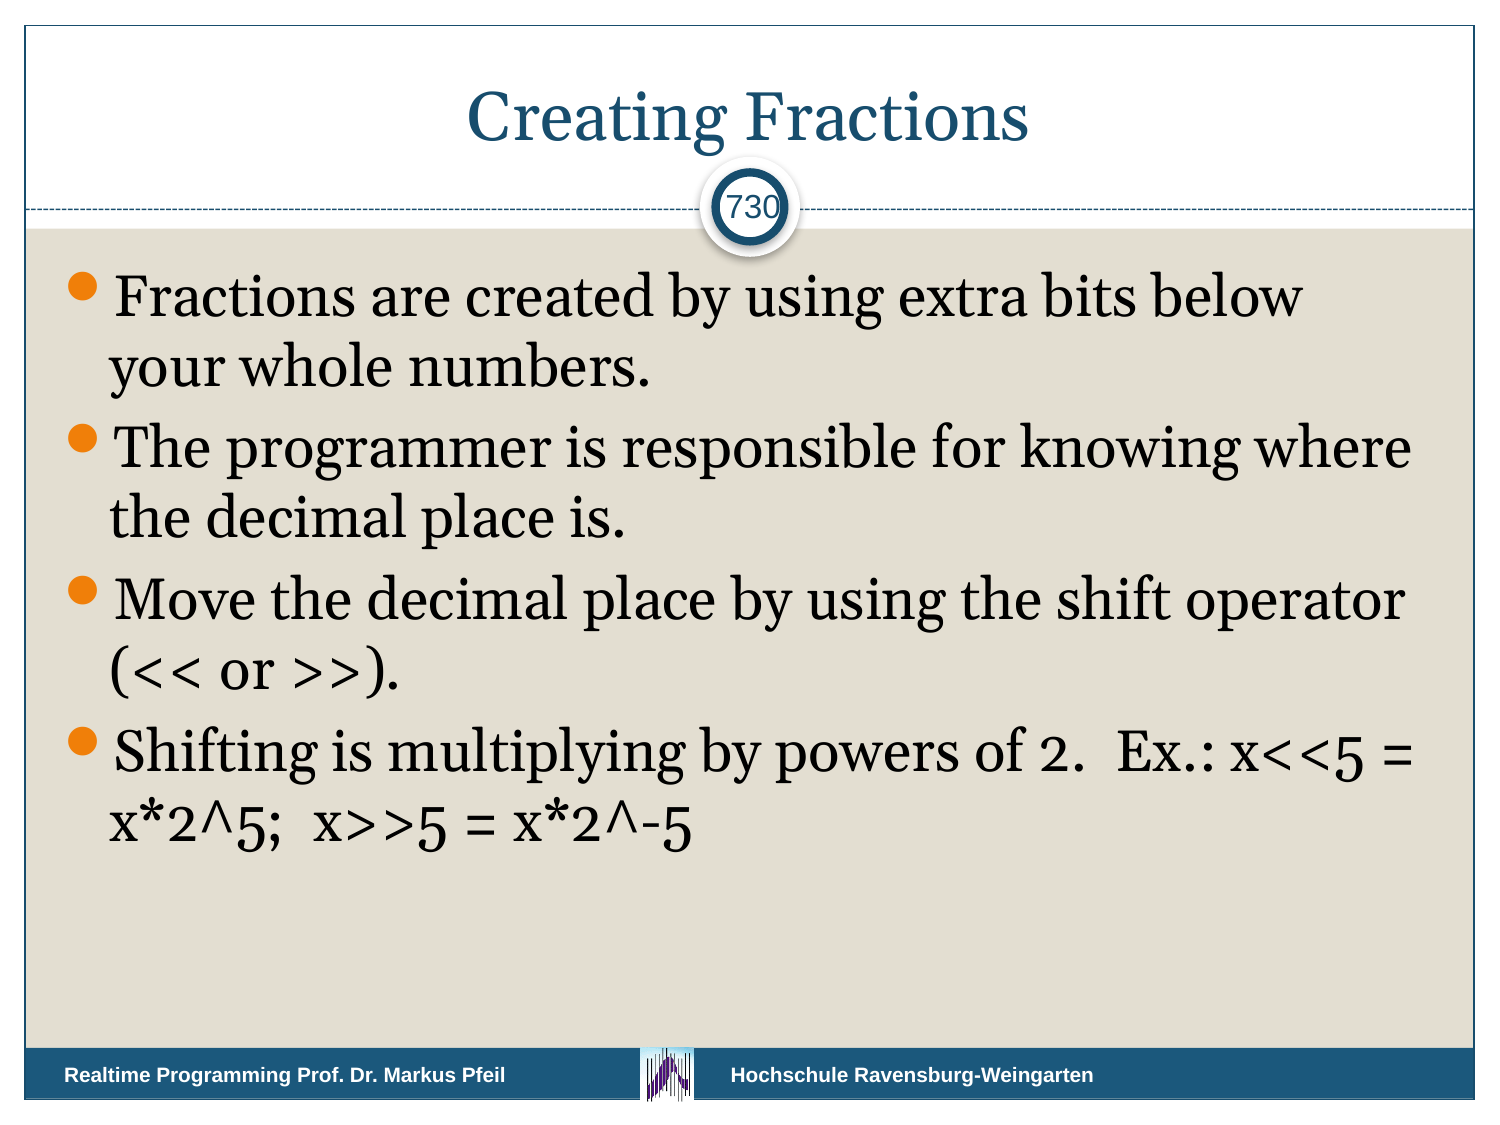

# Creating Fractions
730
Fractions are created by using extra bits below your whole numbers.
The programmer is responsible for knowing where the decimal place is.
Move the decimal place by using the shift operator (<< or >>).
Shifting is multiplying by powers of 2.  Ex.: x<<5 = x*2^5;  x>>5 = x*2^-5
Realtime Programming Prof. Dr. Markus Pfeil